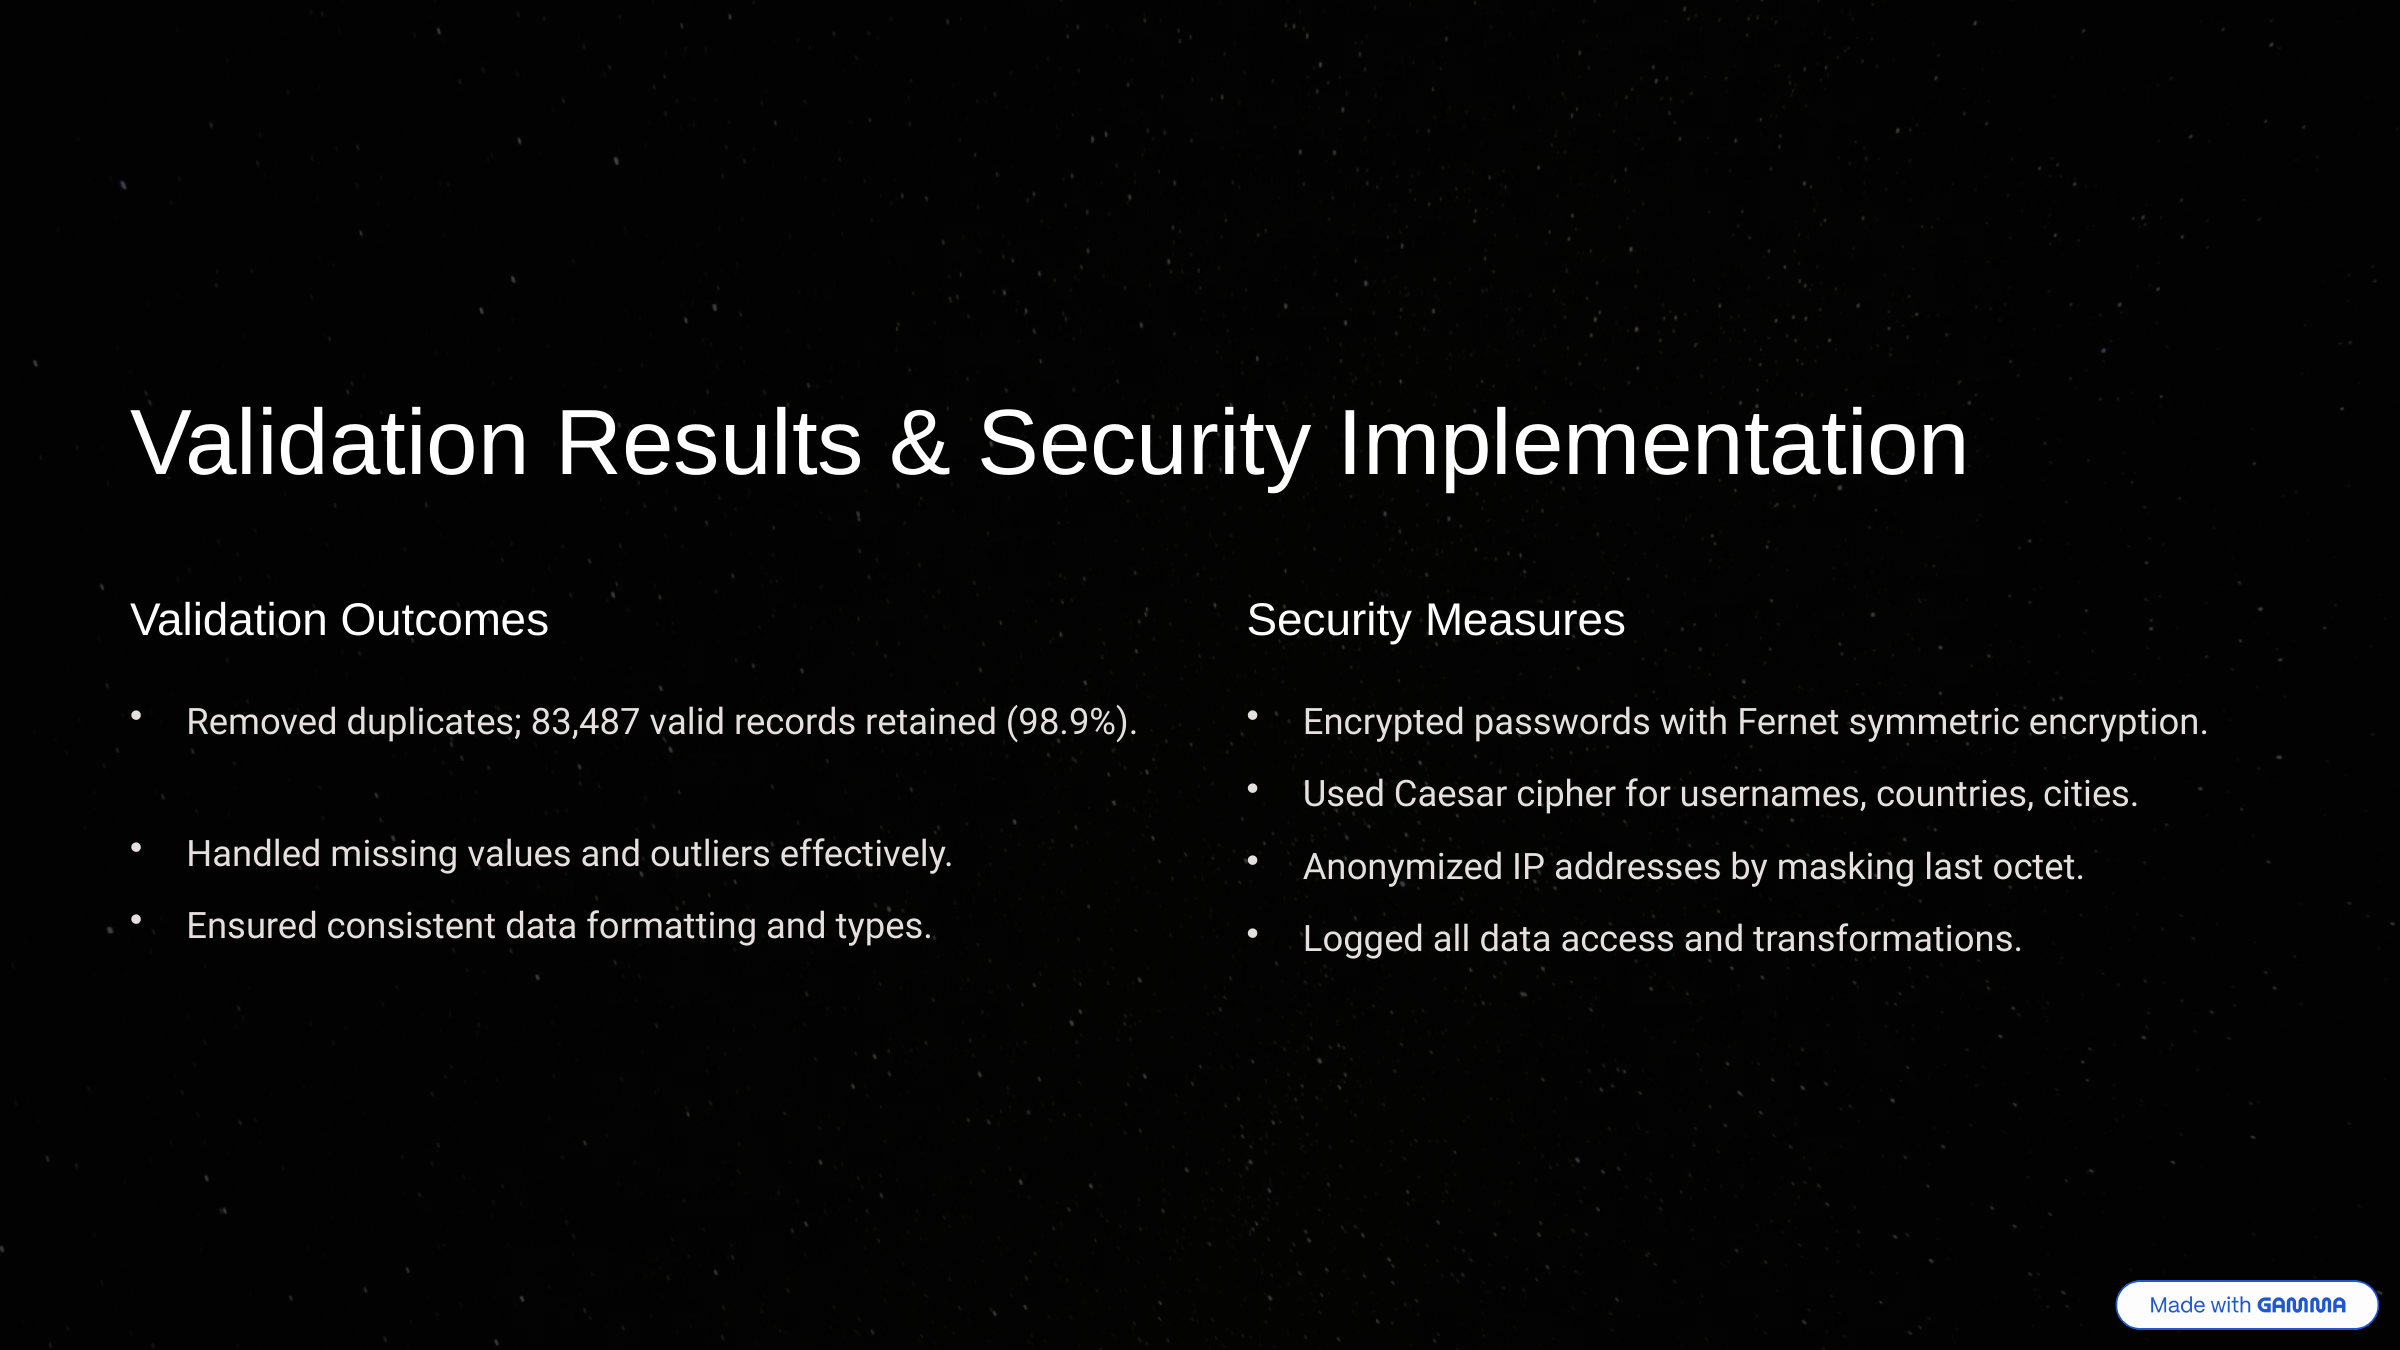

Validation Results & Security Implementation
Validation Outcomes
Security Measures
Removed duplicates; 83,487 valid records retained (98.9%).
Encrypted passwords with Fernet symmetric encryption.
Used Caesar cipher for usernames, countries, cities.
Handled missing values and outliers effectively.
Anonymized IP addresses by masking last octet.
Ensured consistent data formatting and types.
Logged all data access and transformations.